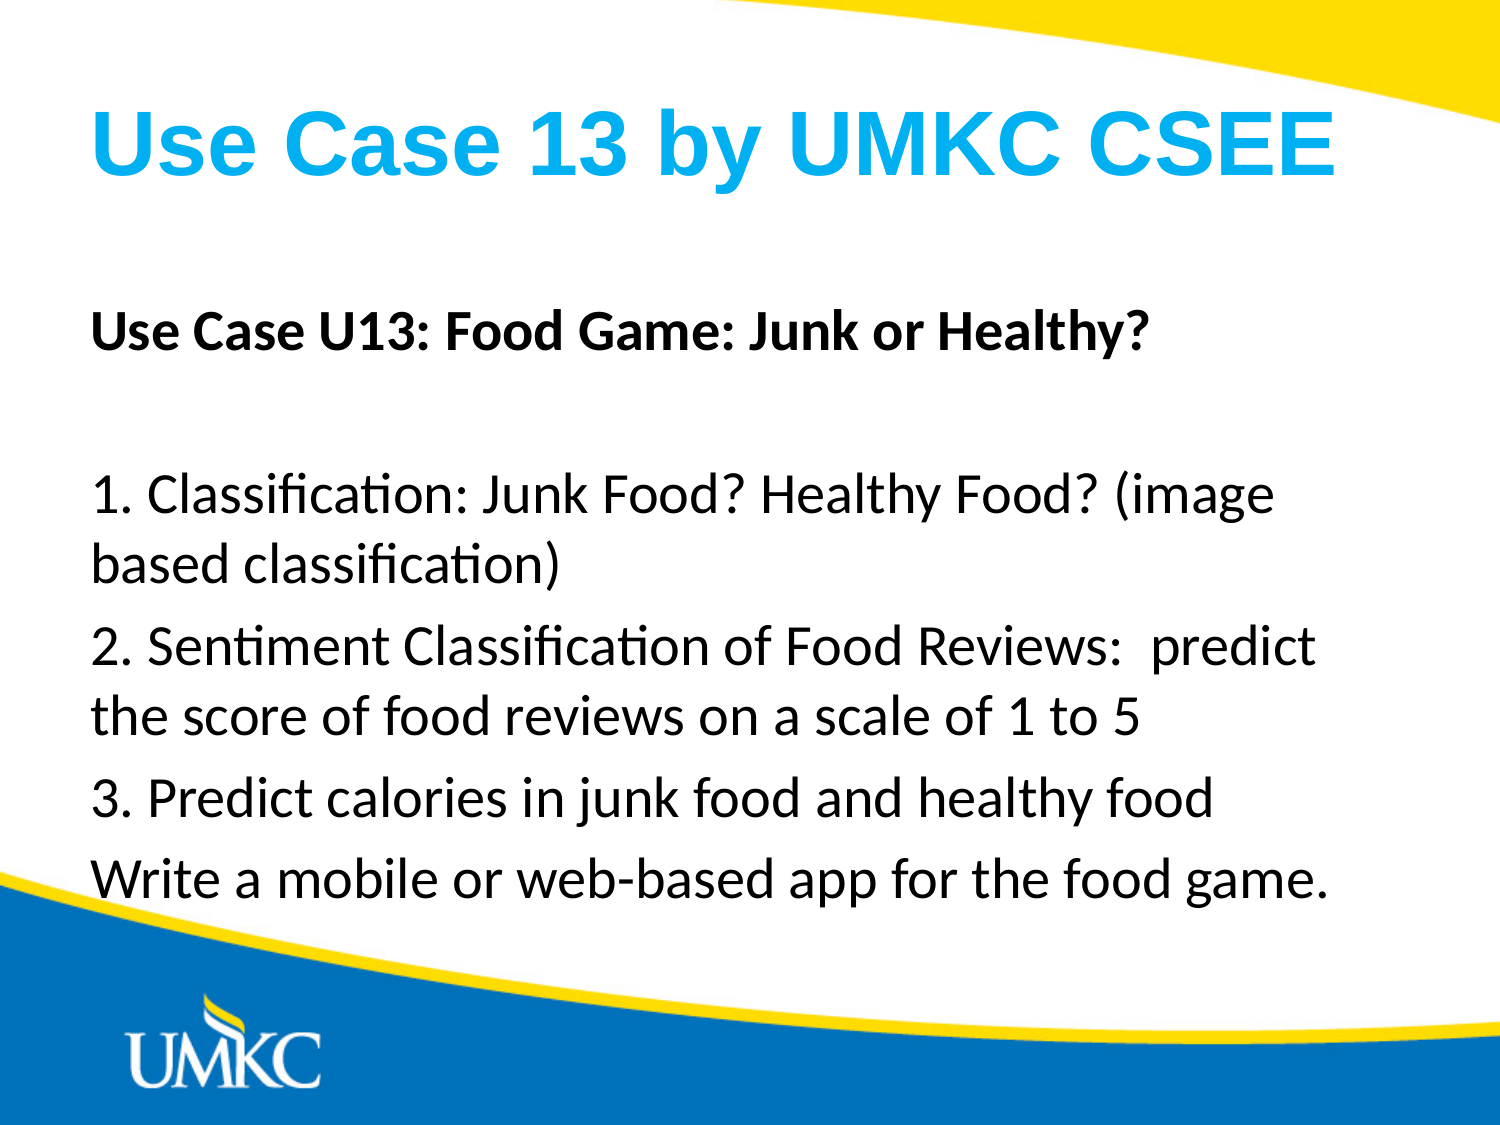

# Use Case 13 by UMKC CSEE
Use Case U13: Food Game: Junk or Healthy?

1. Classification: Junk Food? Healthy Food? (image based classification)
2. Sentiment Classification of Food Reviews:  predict the score of food reviews on a scale of 1 to 5
3. Predict calories in junk food and healthy food
Write a mobile or web-based app for the food game.